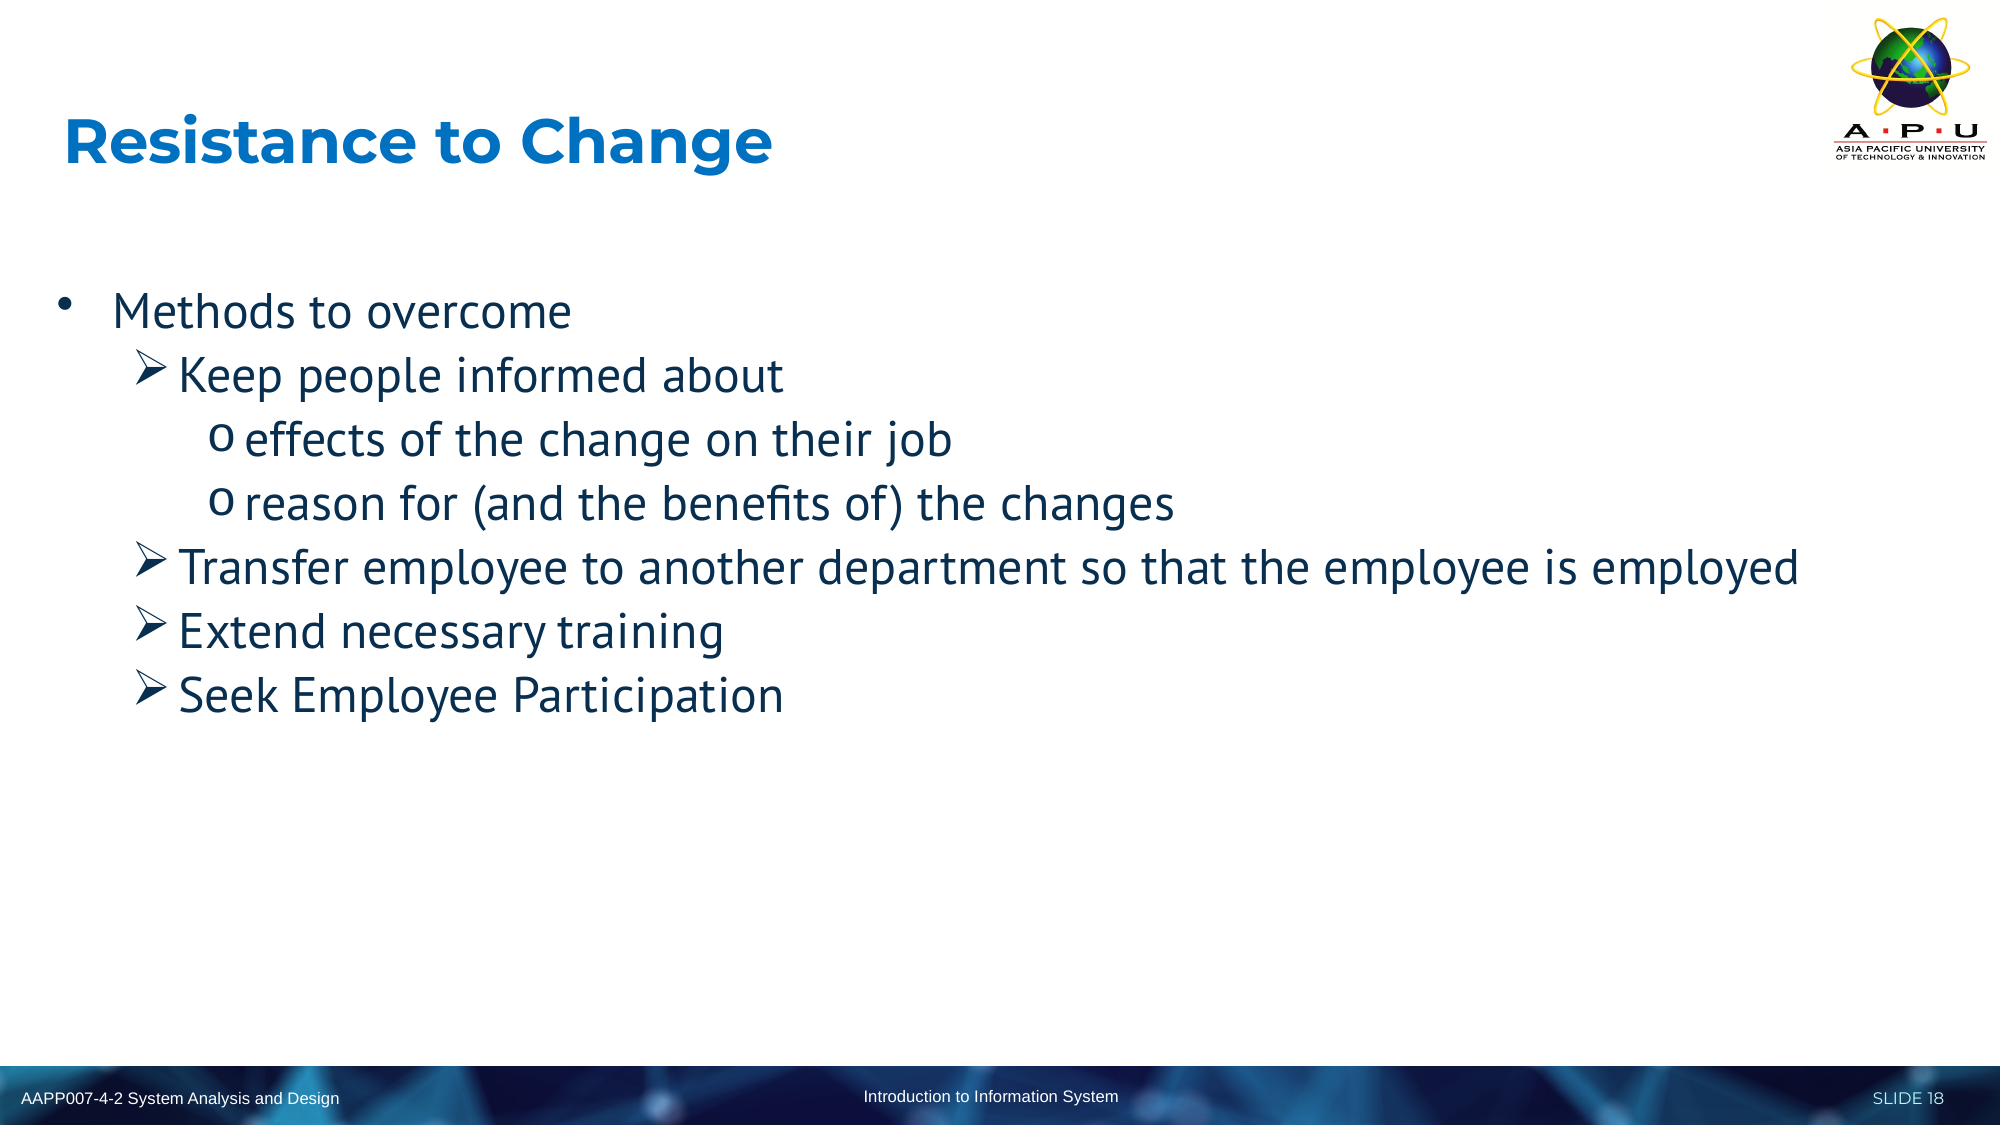

# Resistance to Change
Methods to overcome
Keep people informed about
effects of the change on their job
reason for (and the benefits of) the changes
Transfer employee to another department so that the employee is employed
Extend necessary training
Seek Employee Participation